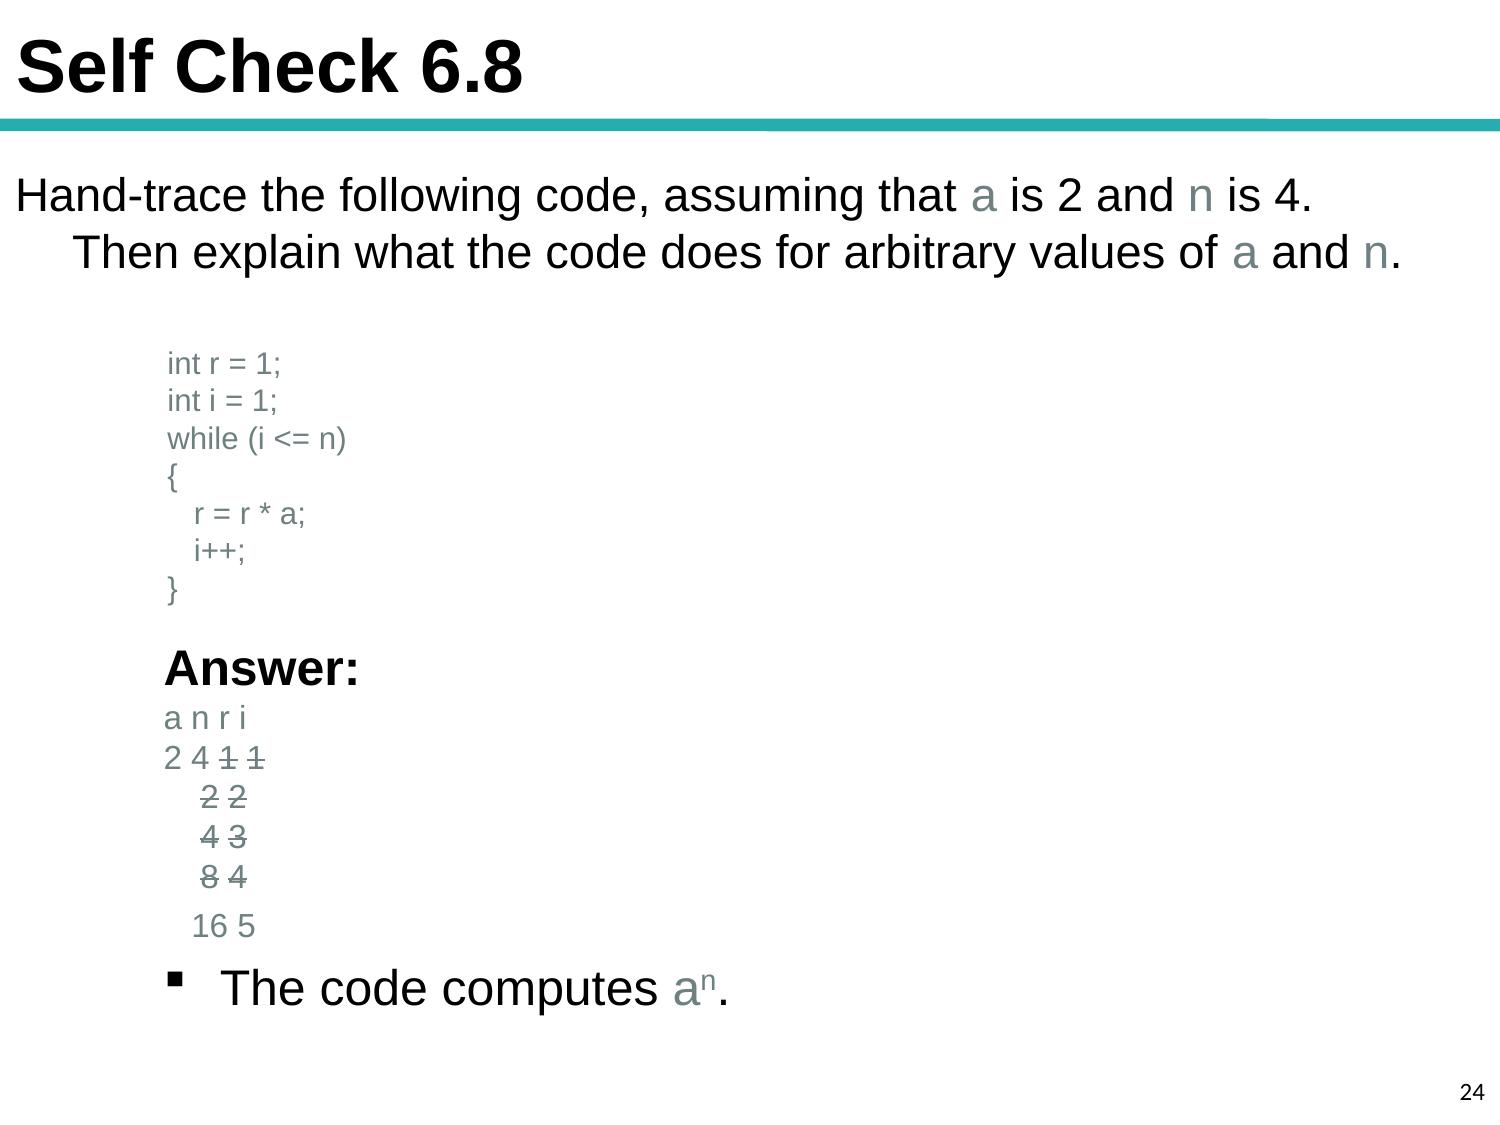

# Self Check 6.8
Hand-trace the following code, assuming that a is 2 and n is 4. Then explain what the code does for arbitrary values of a and n.

int r = 1;
int i = 1;
while (i <= n)
{
   r = r * a;
   i++;
}
Answer:
a n r i
2 4 1 1
    2 2
    4 3
    8 4
   16 5
The code computes an.